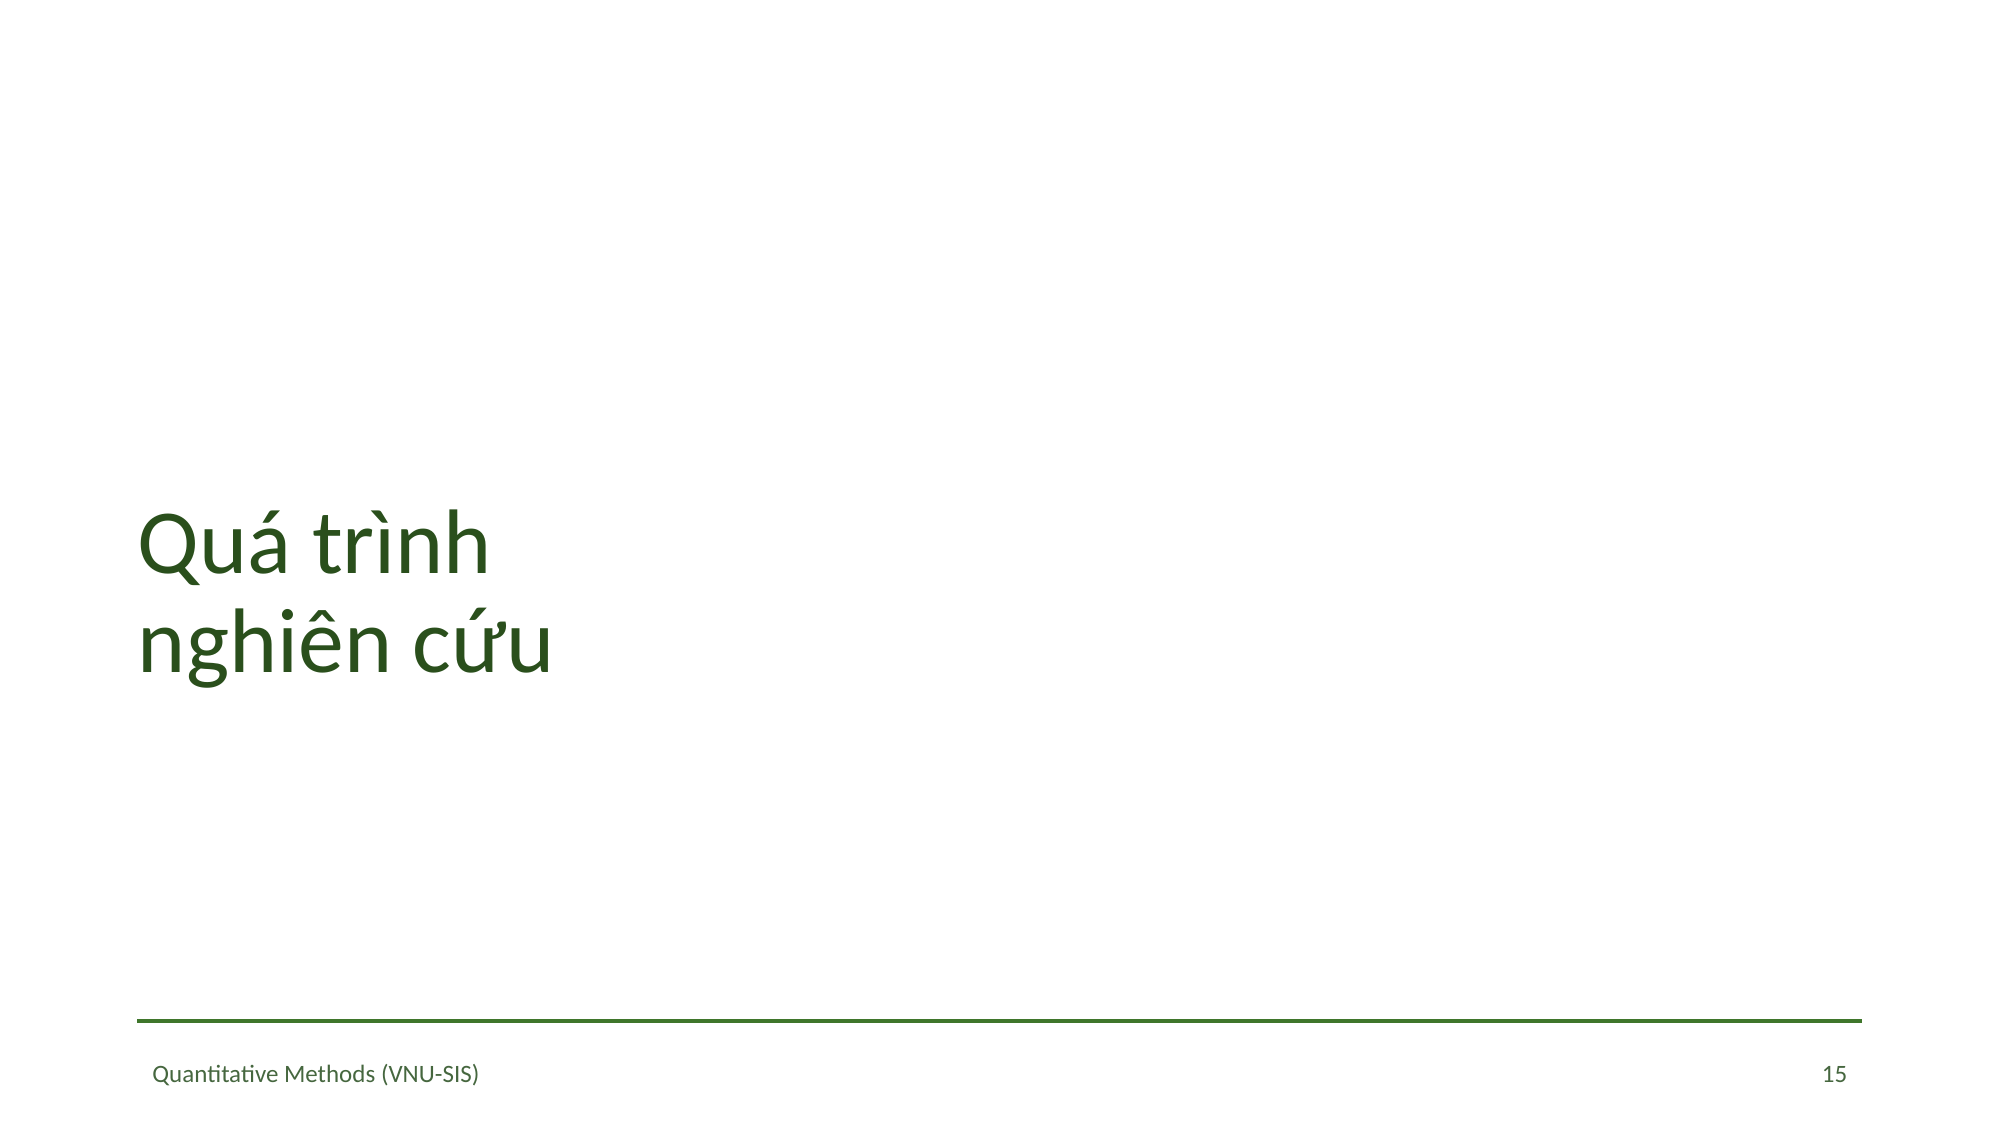

Quá trình nghiên cứu
15
Quantitative Methods (VNU-SIS)